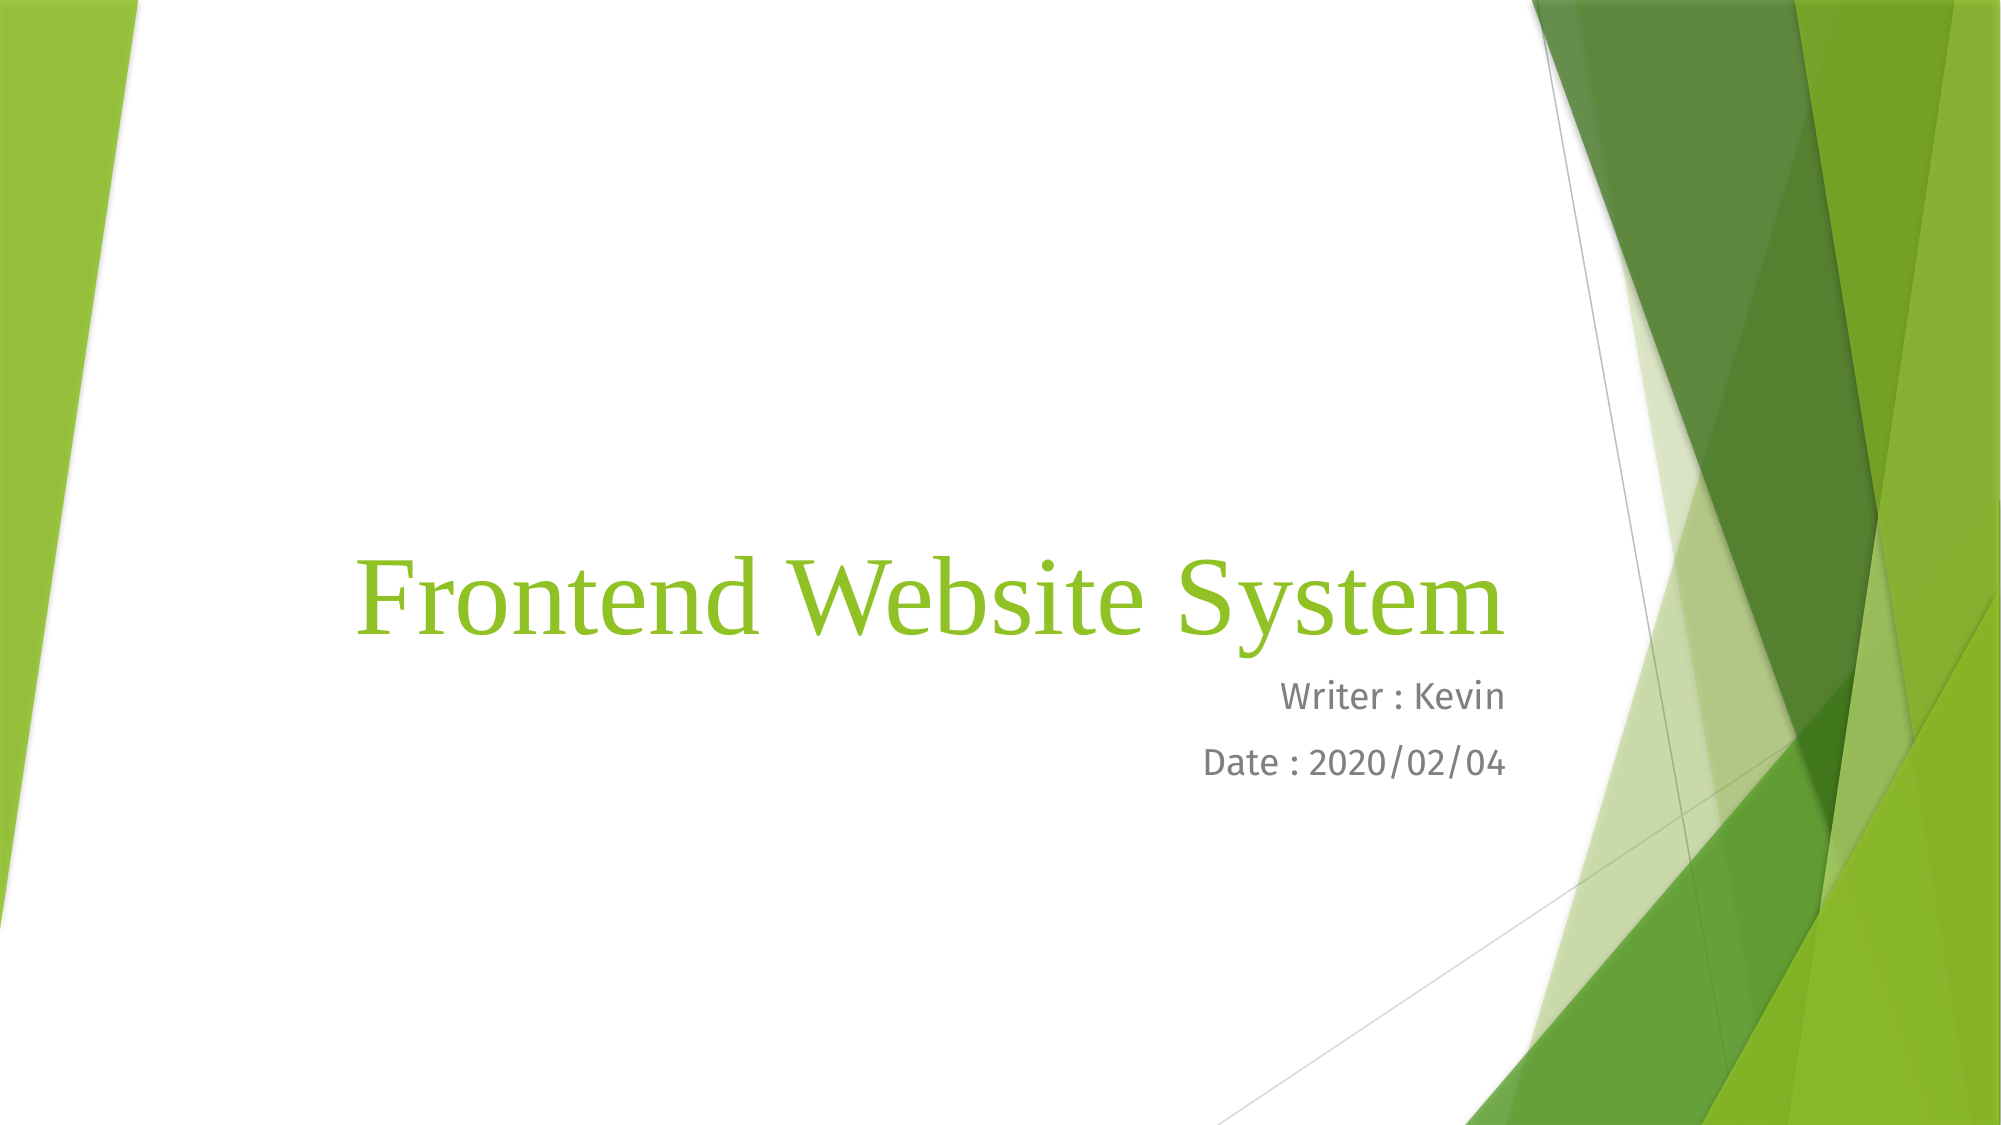

# Frontend Website System
Writer : Kevin
Date : 2020/02/04